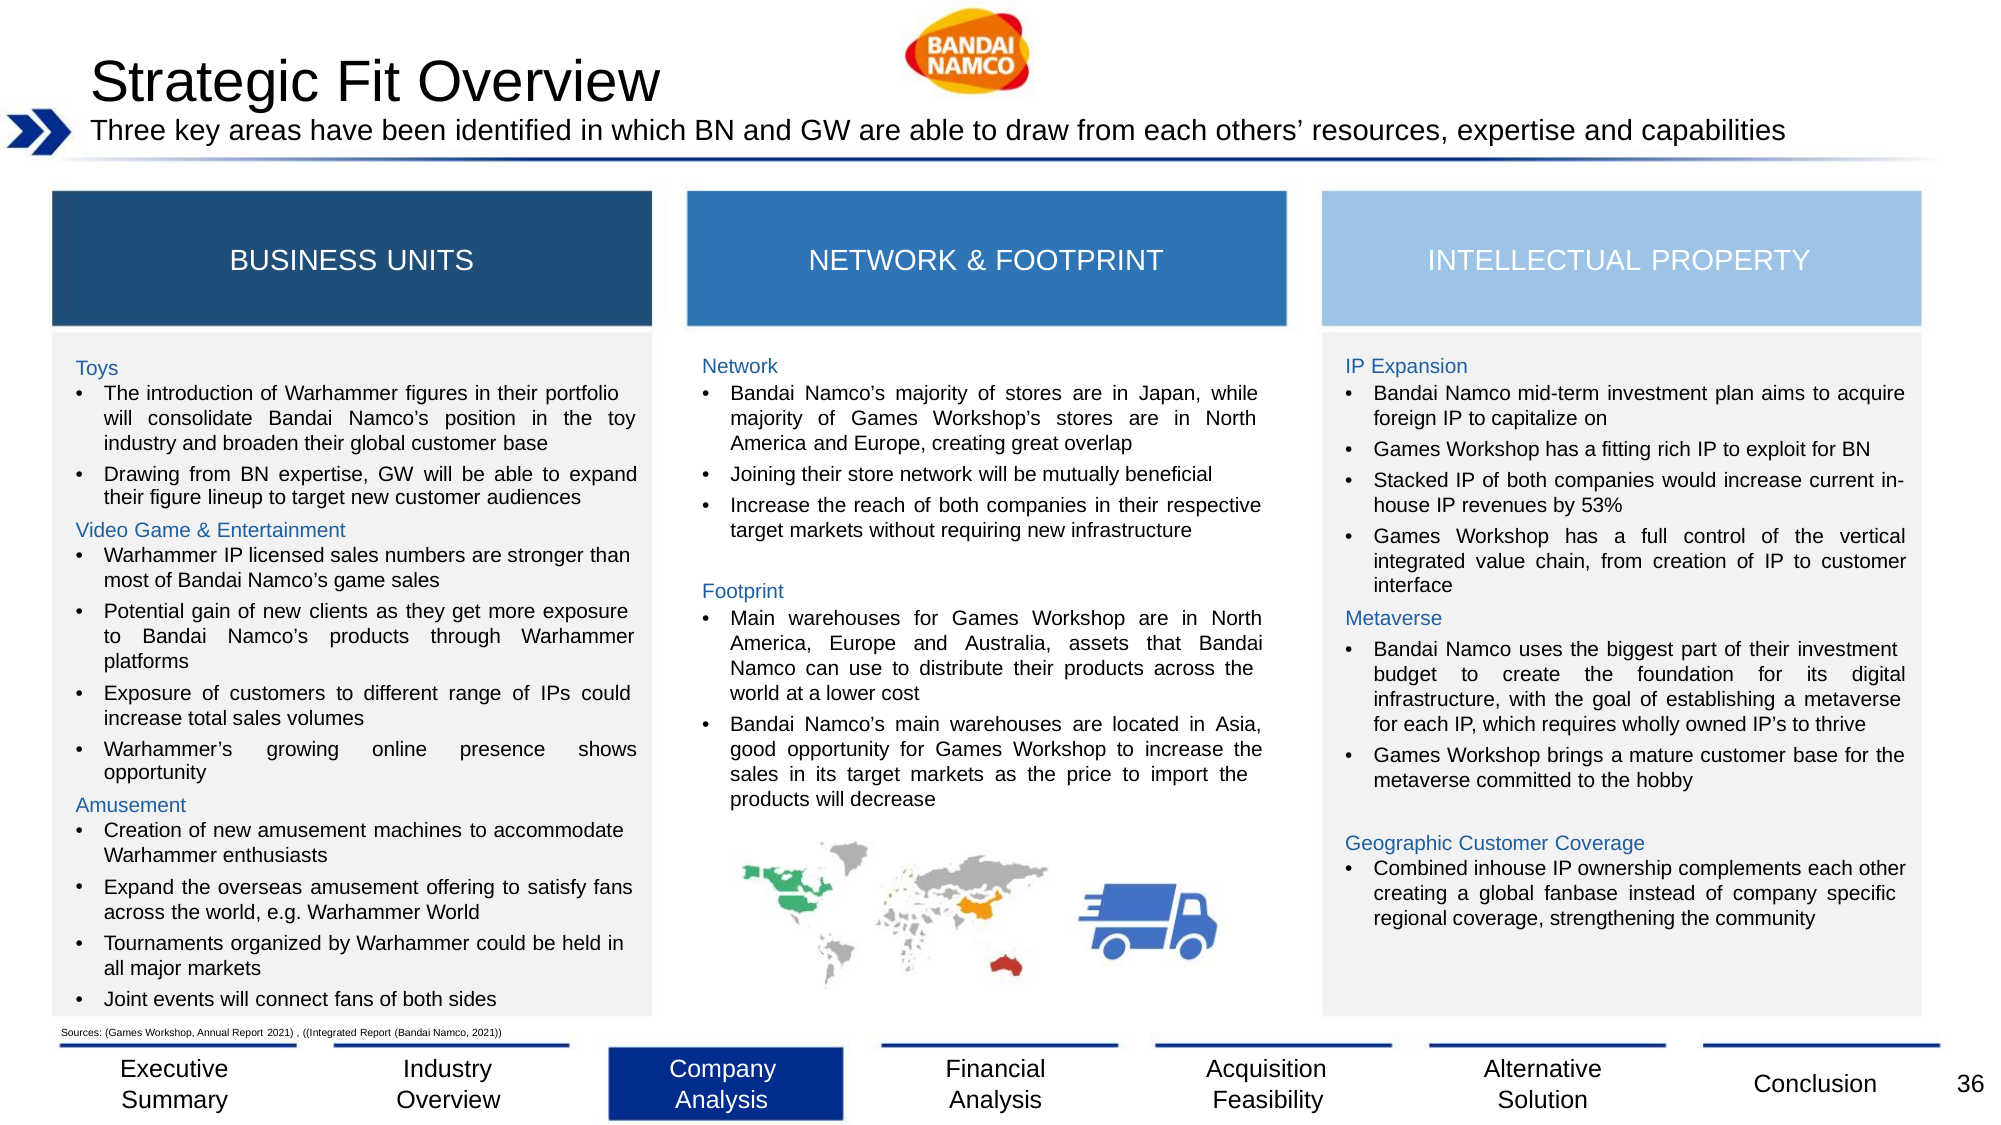

Strategic Fit Overview
Three key areas have been identified in which BN and GW are able to draw from each others’ resources, expertise and capabilities
BUSINESS UNITS
NETWORK & FOOTPRINT
INTELLECTUAL PROPERTY
Network
IP Expansion
Toys
•
Bandai Namco’s majority of stores are in Japan, while
majority of Games Workshop’s stores are in North
America and Europe, creating great overlap
•
Bandai Namco mid-term investment plan aims to acquire
foreign IP to capitalize on
•
The introduction of Warhammer figures in their portfolio
will consolidate Bandai Namco’s position in the toy
industry and broaden their global customer base
•
•
Games Workshop has a fitting rich IP to exploit for BN
•
•
Joining their store network will be mutually beneficial
•
Drawing from BN expertise, GW will be able to expand
their figure lineup to target new customer audiences
Stacked IP of both companies would increase current in-
house IP revenues by 53%
Increase the reach of both companies in their respective
Video Game & Entertainment
target markets without requiring new infrastructure
•
Games Workshop has a full control of the vertical
integrated value chain, from creation of IP to customer
interface
•
Warhammer IP licensed sales numbers are stronger than
most of Bandai Namco’s game sales
Footprint
•
Potential gain of new clients as they get more exposure
to Bandai Namco’s products through Warhammer
platforms
Metaverse
•
Main warehouses for Games Workshop are in North
America, Europe and Australia, assets that Bandai
Namco can use to distribute their products across the
world at a lower cost
•
Bandai Namco uses the biggest part of their investment
budget to create the foundation for its digital
infrastructure, with the goal of establishing a metaverse
for each IP, which requires wholly owned IP’s to thrive
•
•
Exposure of customers to different range of IPs could
increase total sales volumes
•
Bandai Namco’s main warehouses are located in Asia,
good opportunity for Games Workshop to increase the
sales in its target markets as the price to import the
products will decrease
Warhammer’s
growing
online
presence
shows
•
Games Workshop brings a mature customer base for the
metaverse committed to the hobby
opportunity
Amusement
•
•
•
•
Creation of new amusement machines to accommodate
Warhammer enthusiasts
Geographic Customer Coverage
•
Combined inhouse IP ownership complements each other
creating a global fanbase instead of company specific
regional coverage, strengthening the community
Expand the overseas amusement offering to satisfy fans
across the world, e.g. Warhammer World
Tournaments organized by Warhammer could be held in
all major markets
Joint events will connect fans of both sides
Sources: (Games Workshop, Annual Report 2021) , ((Integrated Report (Bandai Namco, 2021))
Executive
Summary
Industry
Overview
Company
Analysis
Financial
Analysis
Acquisition
Feasibility
Alternative
Solution
Conclusion
36